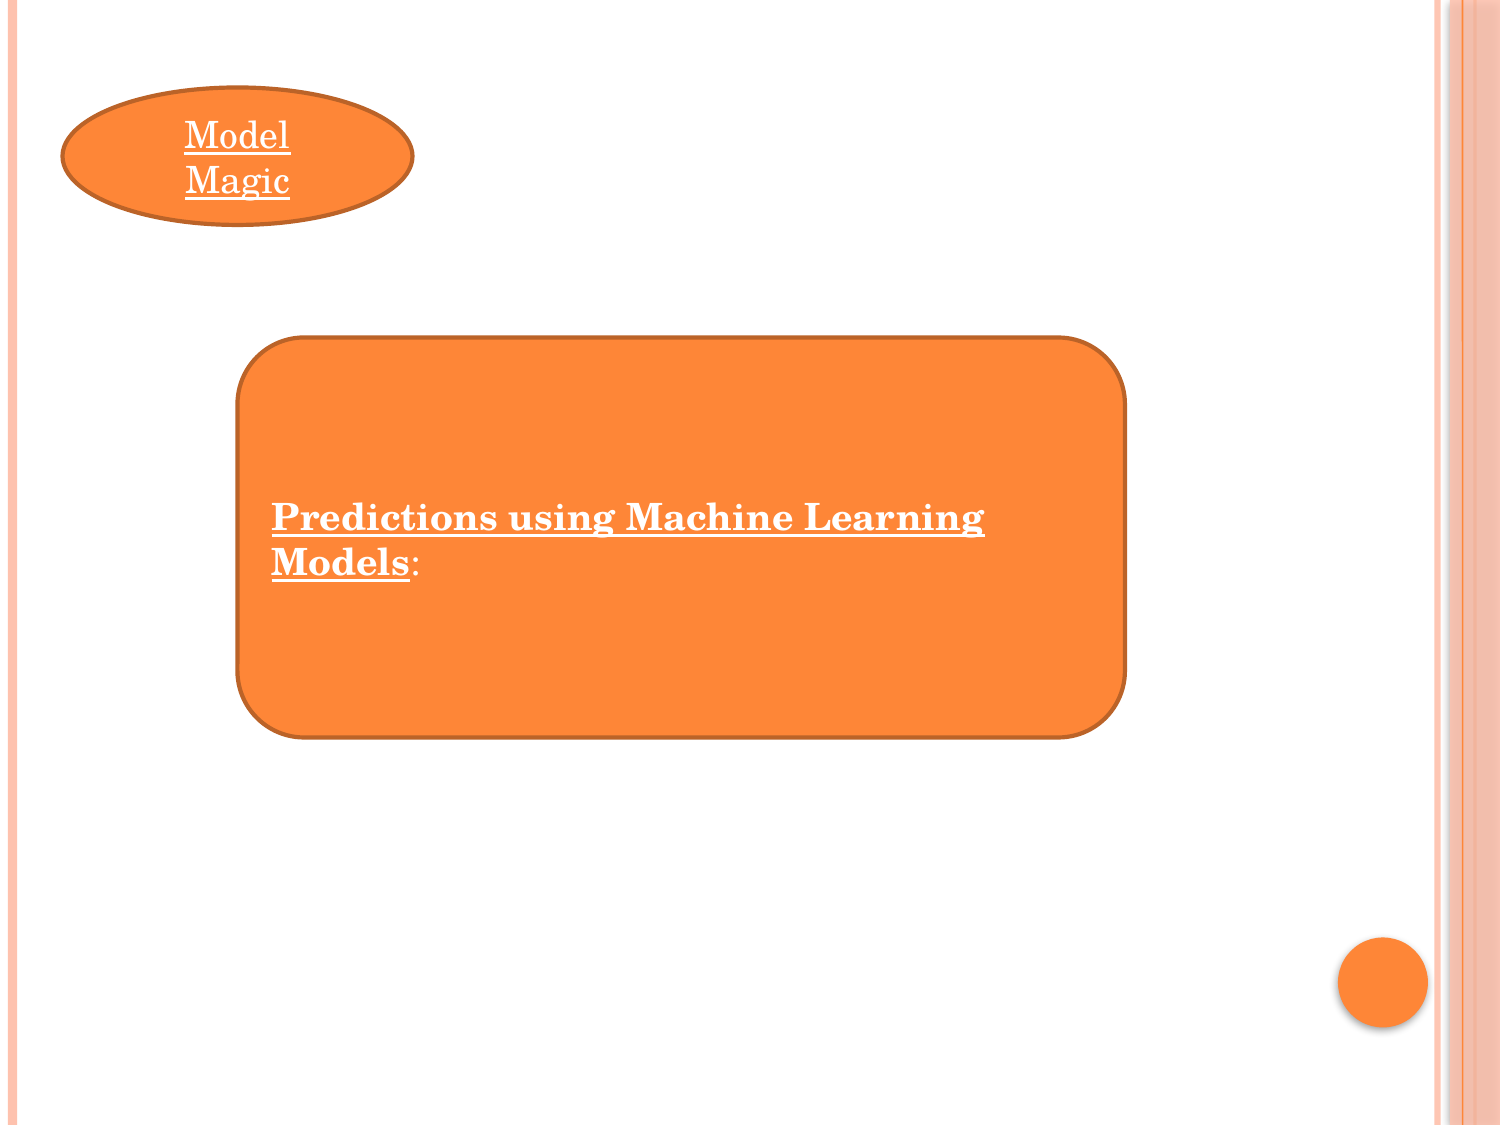

Model Magic
Predictions using Machine Learning Models: